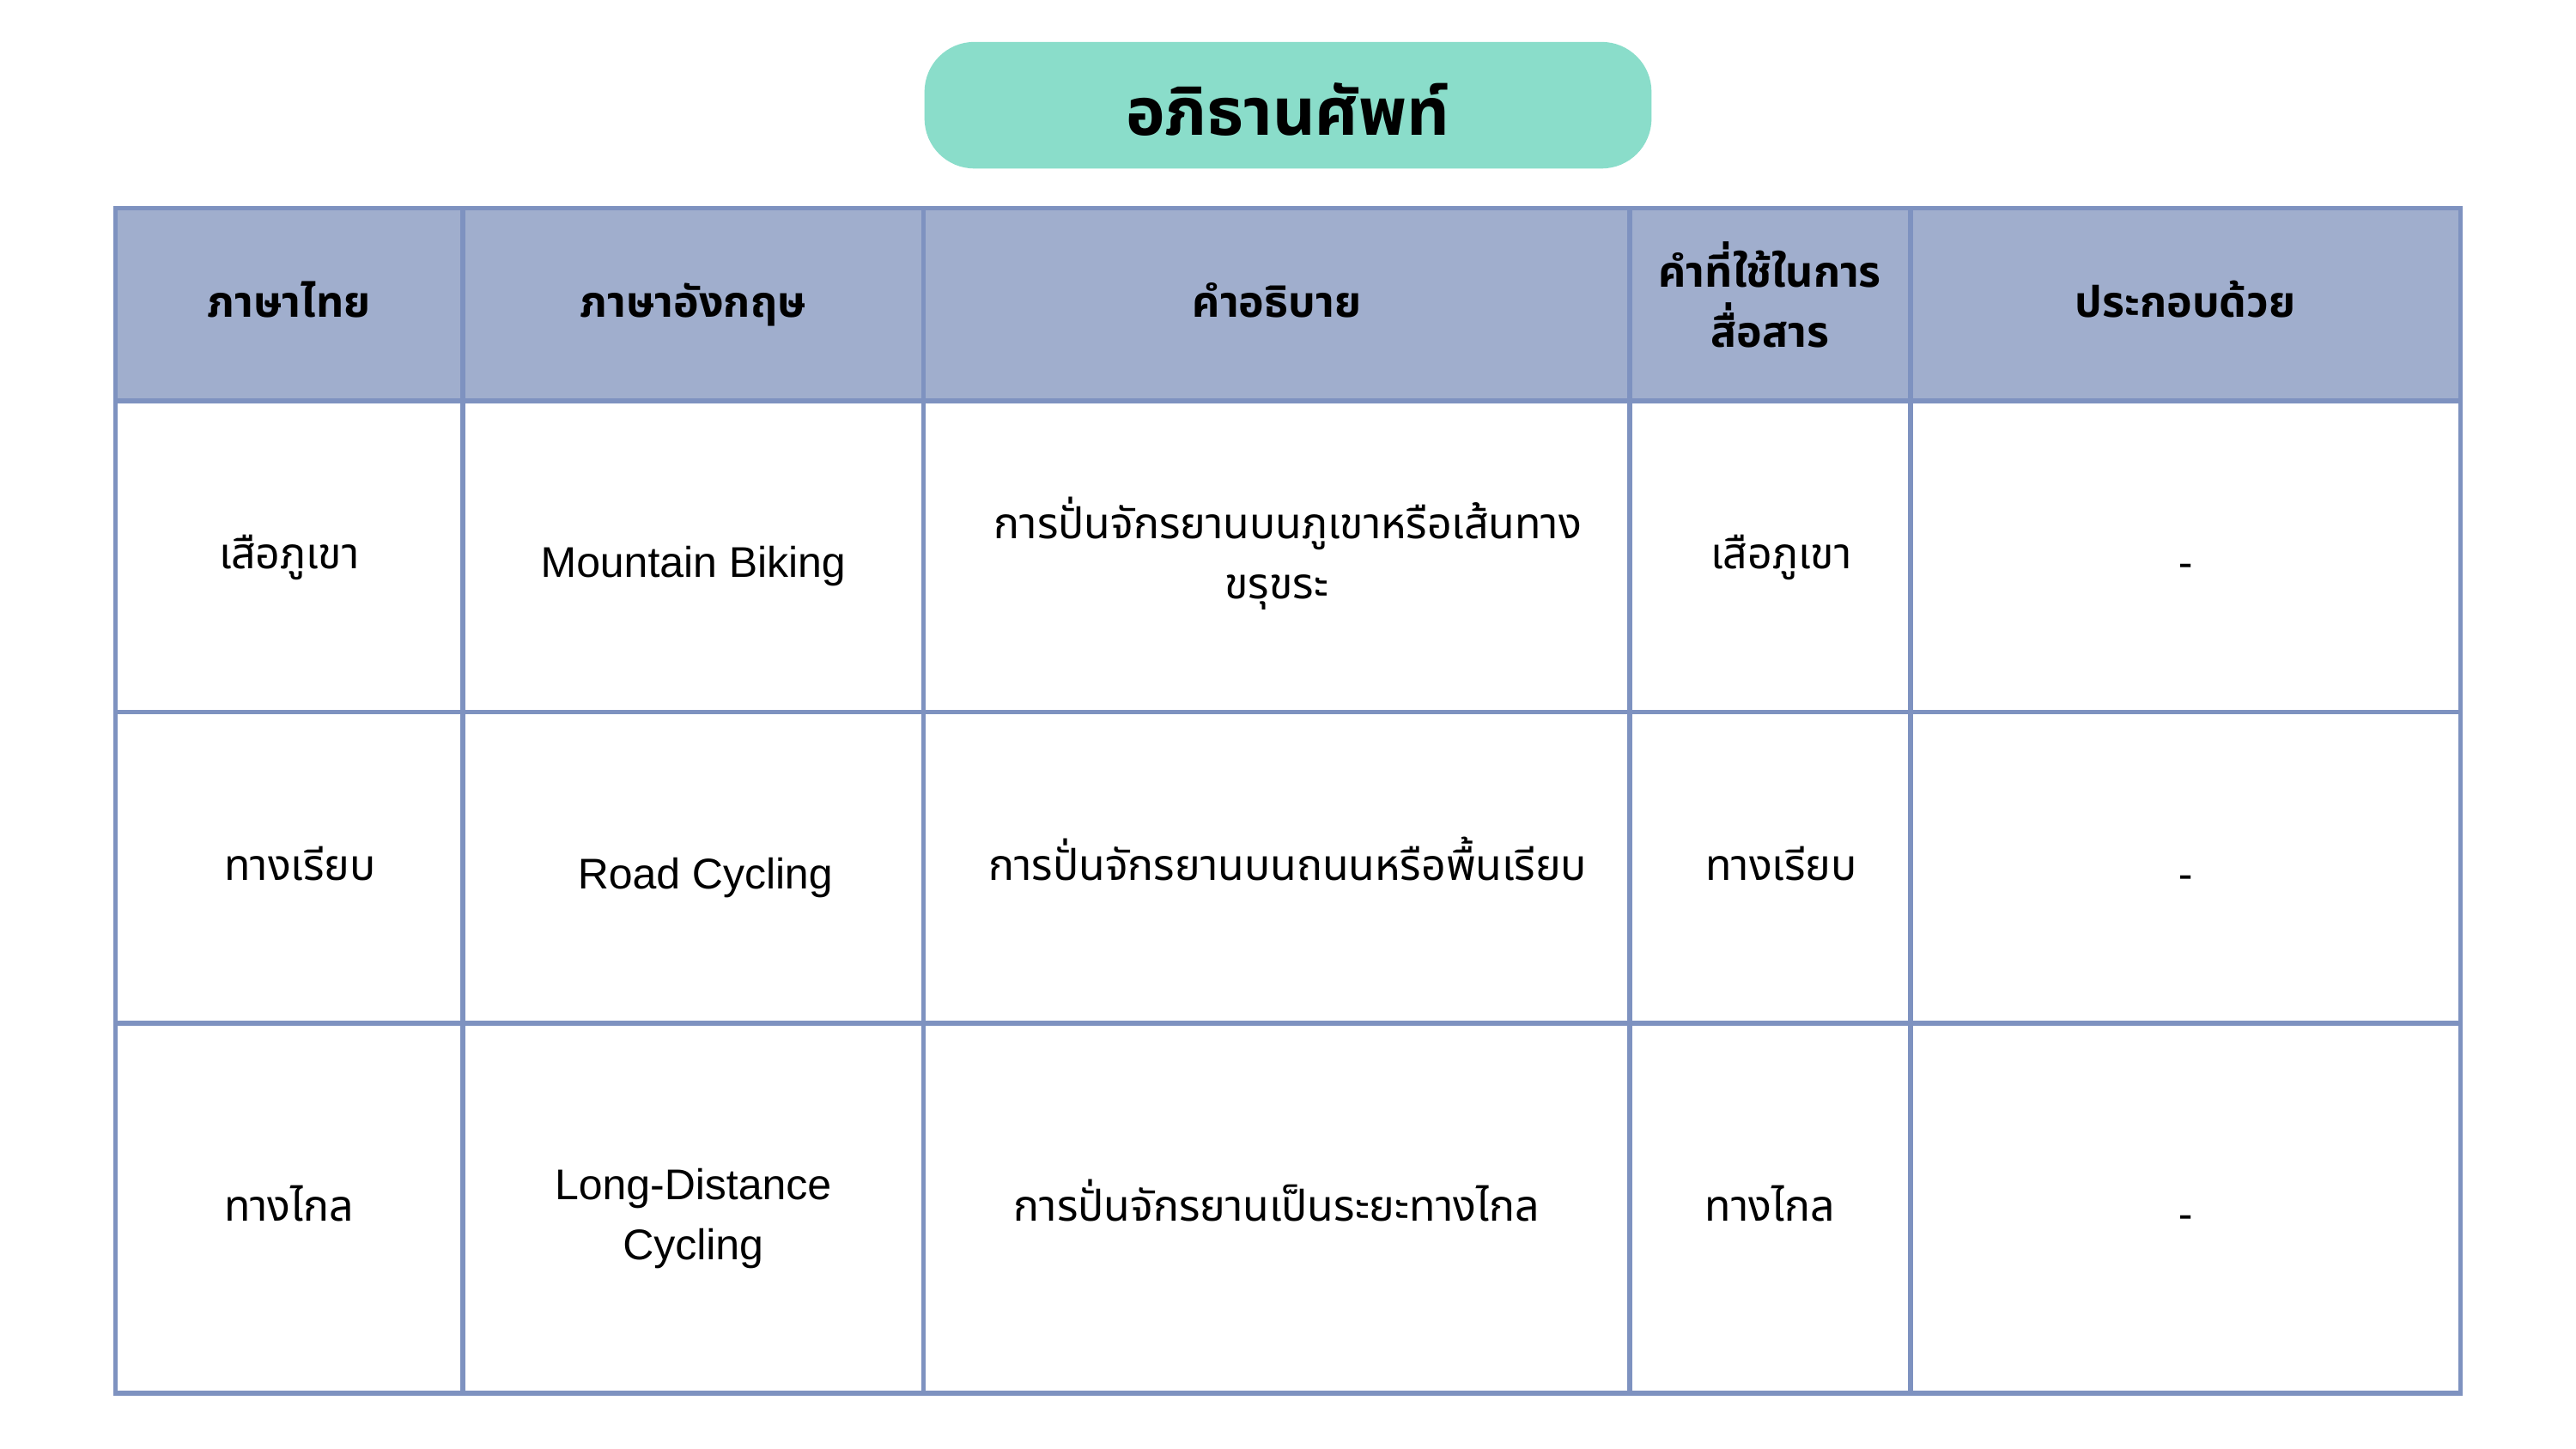

อภิธานศัพท์
| ภาษาไทย | ภาษาอังกฤษ | คำอธิบาย | คำที่ใช้ในการสื่อสาร | ประกอบด้วย |
| --- | --- | --- | --- | --- |
| เสือภูเขา | Mountain Biking | การปั่นจักรยานบนภูเขาหรือเส้นทางขรุขระ | เสือภูเขา | - |
| ทางเรียบ | Road Cycling | การปั่นจักรยานบนถนนหรือพื้นเรียบ | ทางเรียบ | - |
| ทางไกล | Long-Distance Cycling | การปั่นจักรยานเป็นระยะทางไกล | ทางไกล | - |